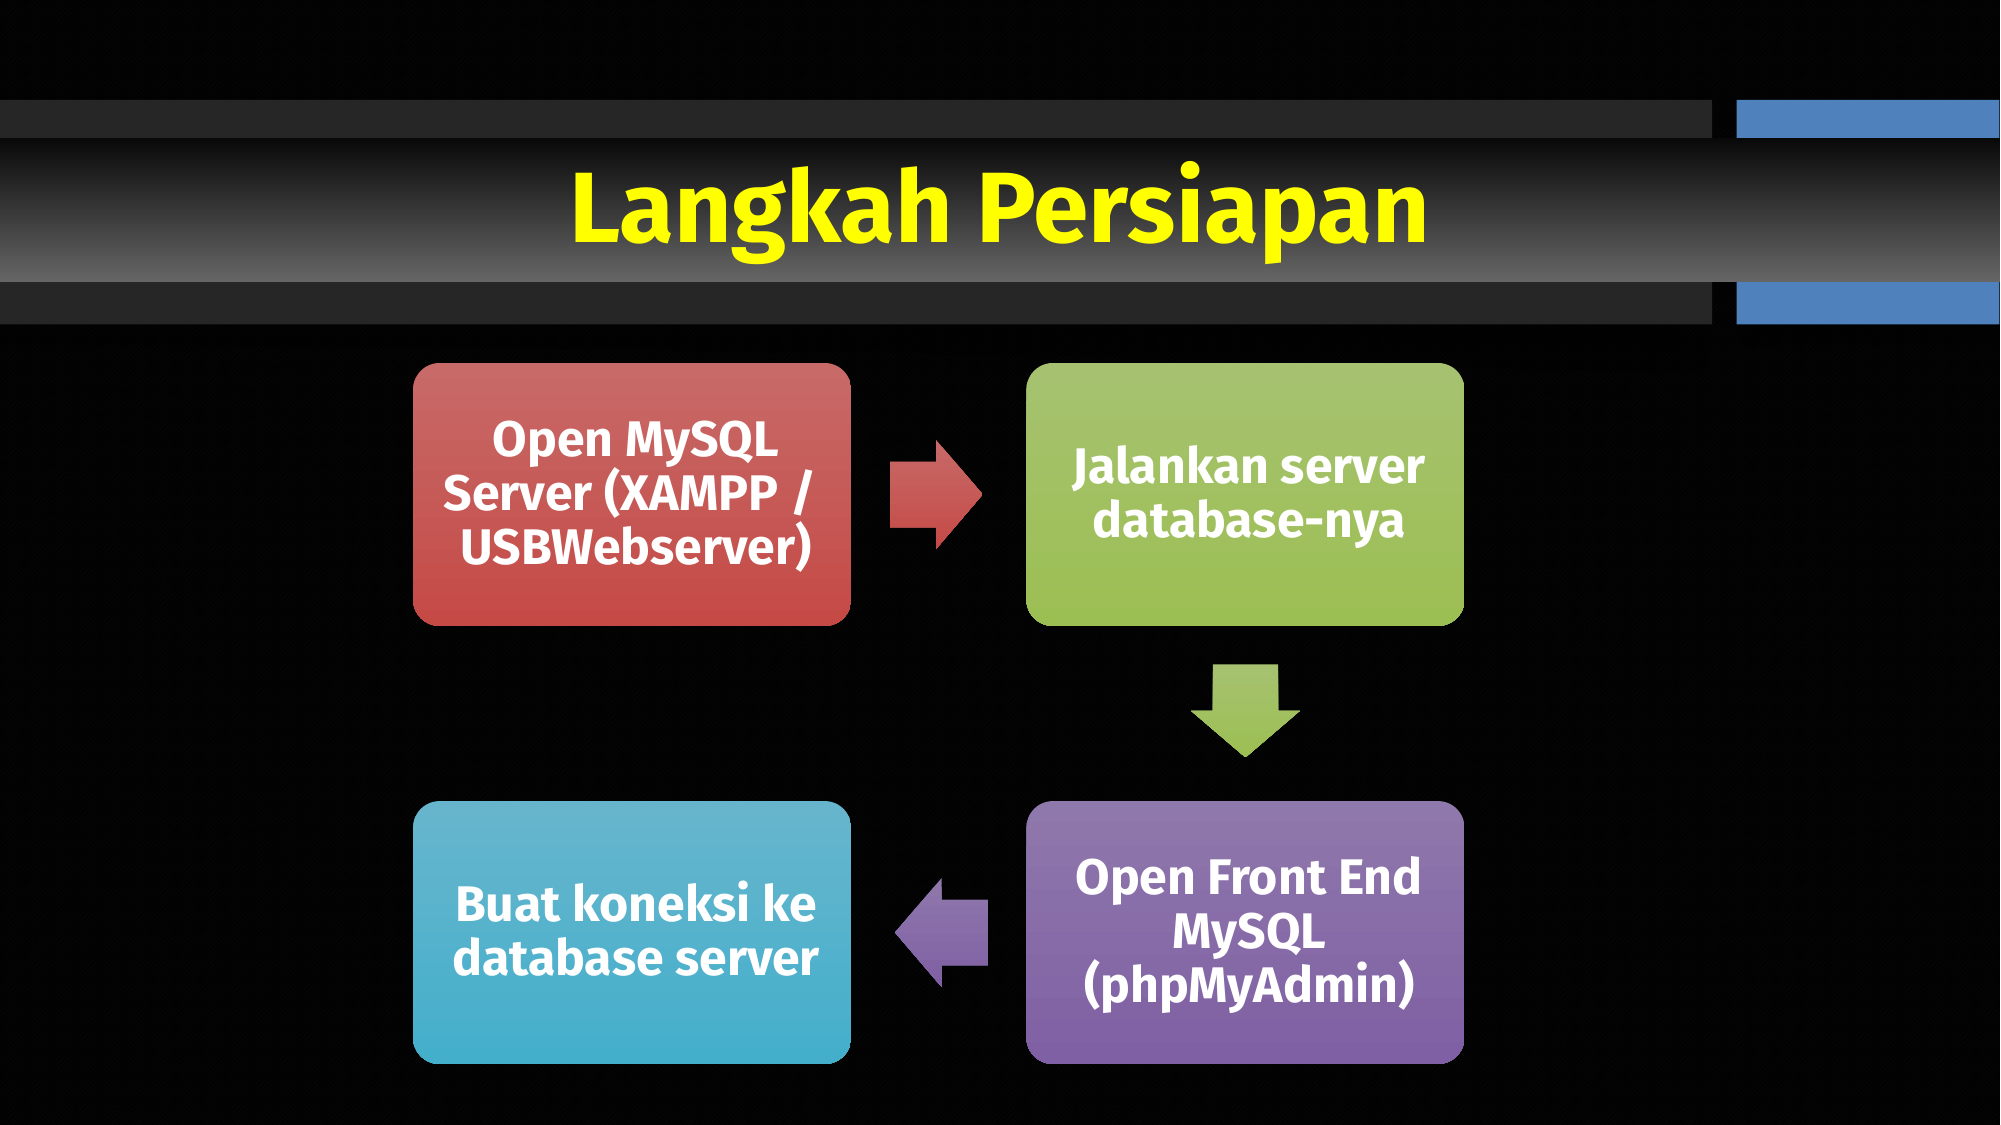

# Langkah Persiapan
Open MySQL Server (XAMPP /  USBWebserver)

Jalankan server database-nya

Open Front End MySQL (phpMyAdmin)

Buat koneksi ke database server